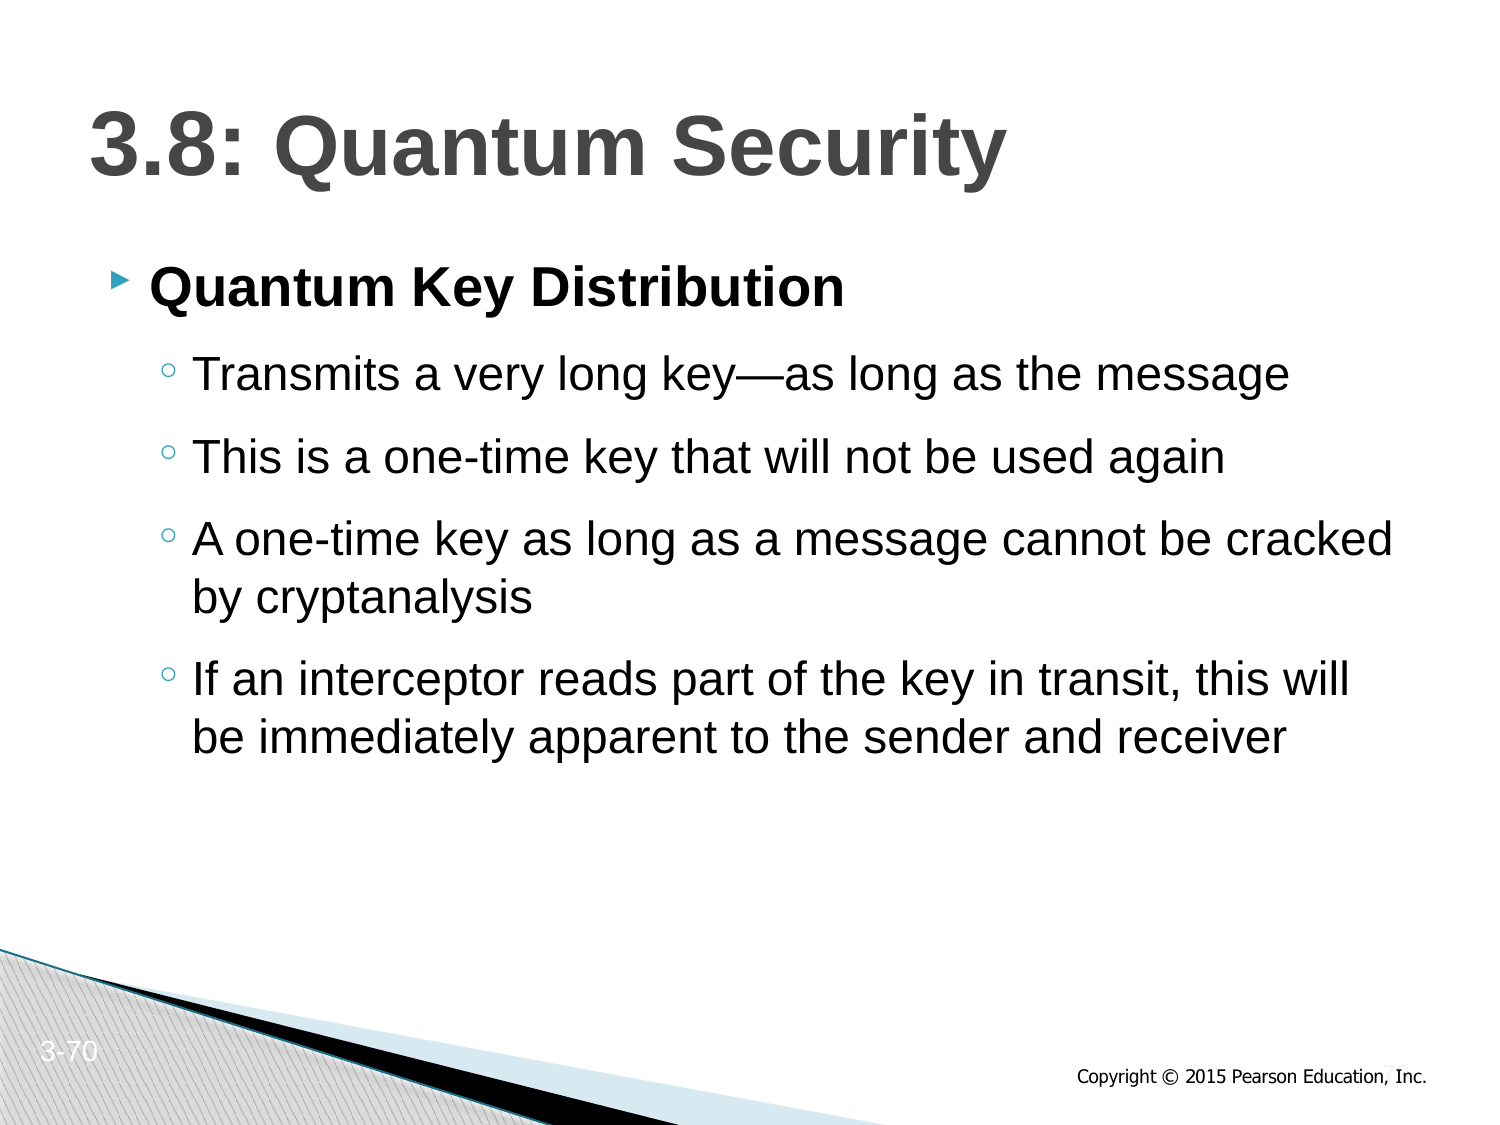

# 3.8: Quantum Security
Quantum Key Distribution
Transmits a very long key—as long as the message
This is a one-time key that will not be used again
A one-time key as long as a message cannot be cracked by cryptanalysis
If an interceptor reads part of the key in transit, this will be immediately apparent to the sender and receiver

3-70